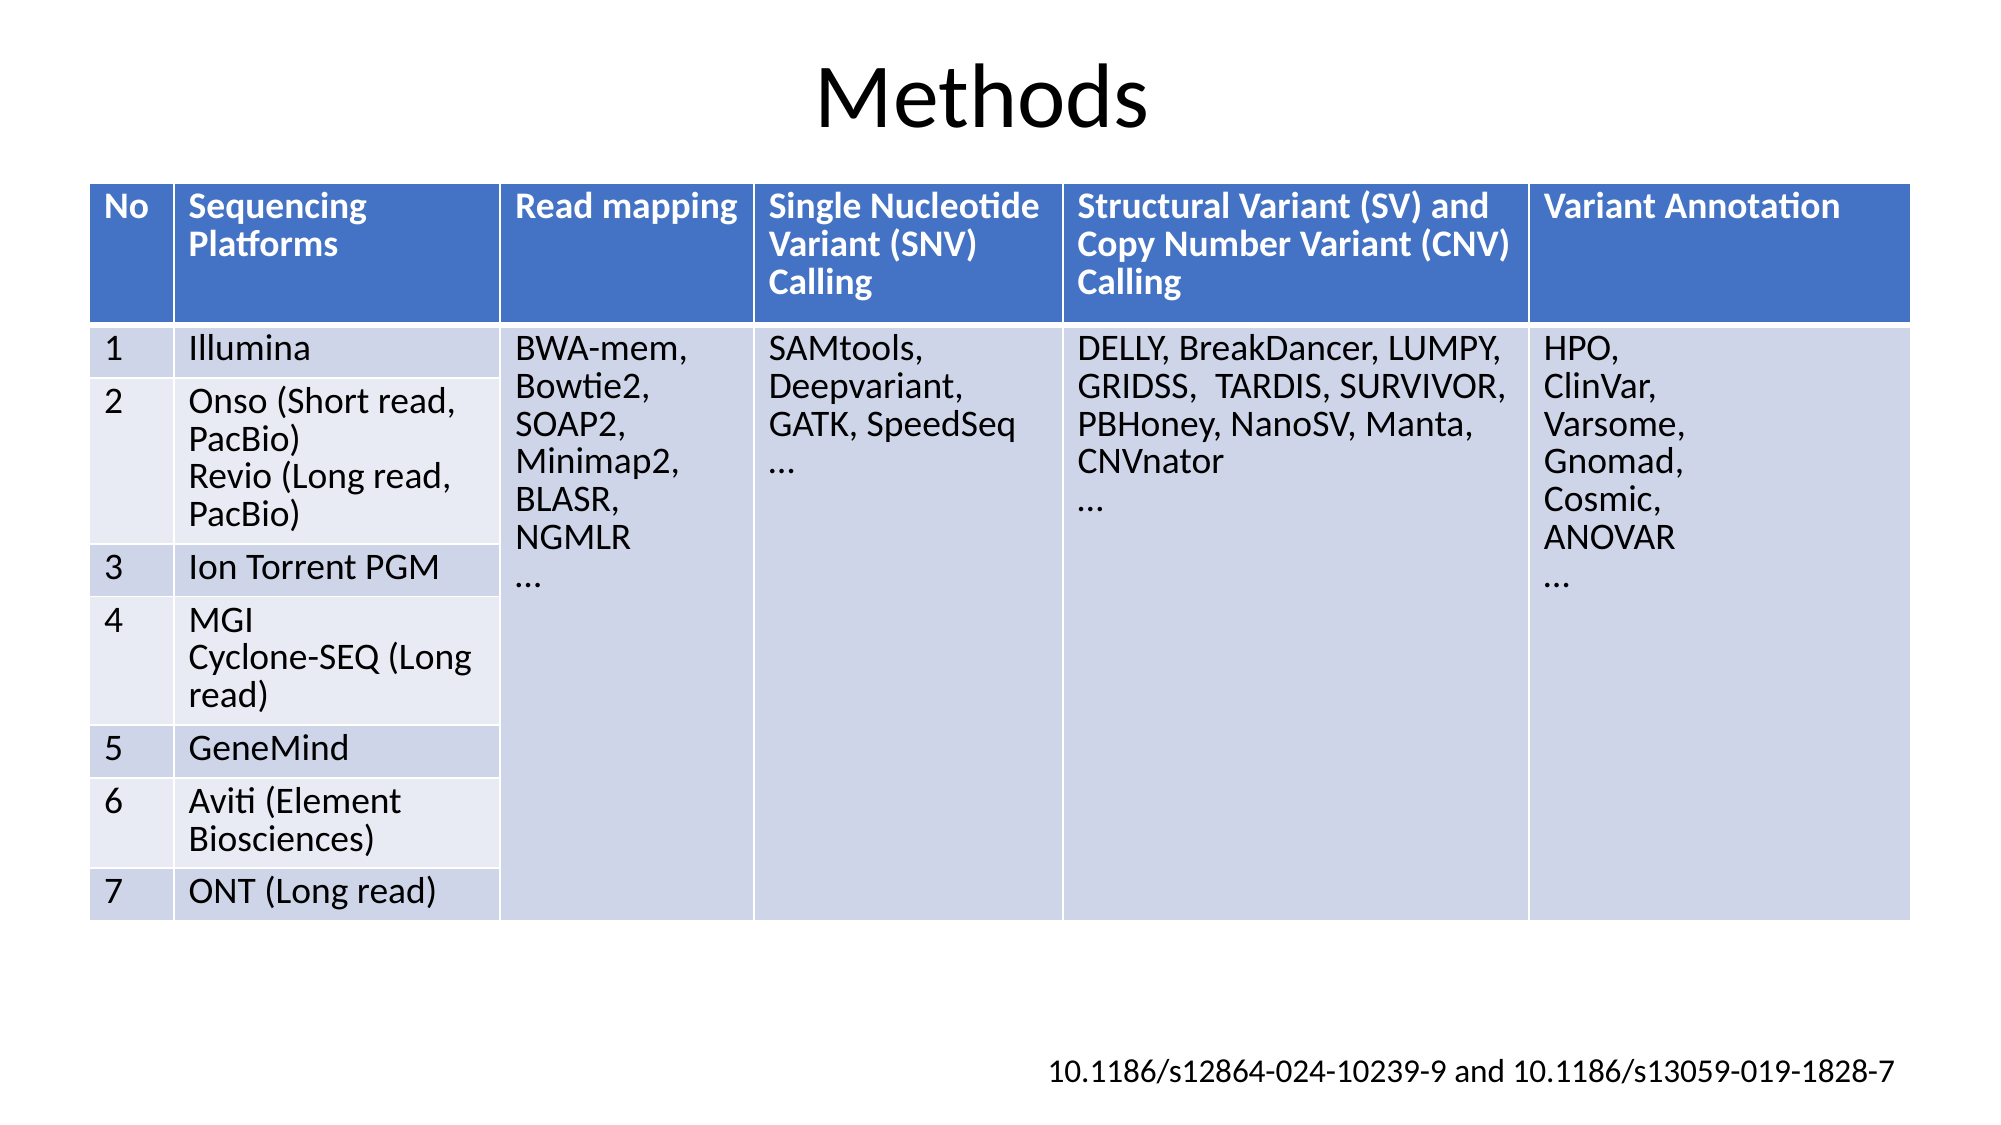

# Methods
| No | Sequencing Platforms | Read mapping | Single Nucleotide Variant (SNV) Calling | Structural Variant (SV) and Copy Number Variant (CNV) Calling | Variant Annotation |
| --- | --- | --- | --- | --- | --- |
| 1 | Illumina | BWA-mem, Bowtie2, SOAP2, Minimap2, BLASR, NGMLR … | SAMtools, Deepvariant, GATK, SpeedSeq … | DELLY, BreakDancer, LUMPY, GRIDSS,  TARDIS, SURVIVOR, PBHoney, NanoSV, Manta, CNVnator … | HPO, ClinVar, Varsome, Gnomad, Cosmic, ANOVAR … |
| 2 | Onso (Short read, PacBio) Revio (Long read, PacBio) |  | Mummer | AMOS assembly, assembler ALLORA, minimus2 and BLASTR |  |
| 3 | Ion Torrent PGM | Bowtie2 | SAMtools | Velvet and Newbler |  |
| 4 | MGI Cyclone-SEQ (Long read) |  | Mauve | Newbler |  |
| 5 | GeneMind | SMALT | SSAHA |  |  |
| 6 | Aviti (Element Biosciences) | BWA |  | Ray Meta |  |
| 7 | ONT (Long read) |  |  |  |  |
10.1186/s12864-024-10239-9 and 10.1186/s13059-019-1828-7